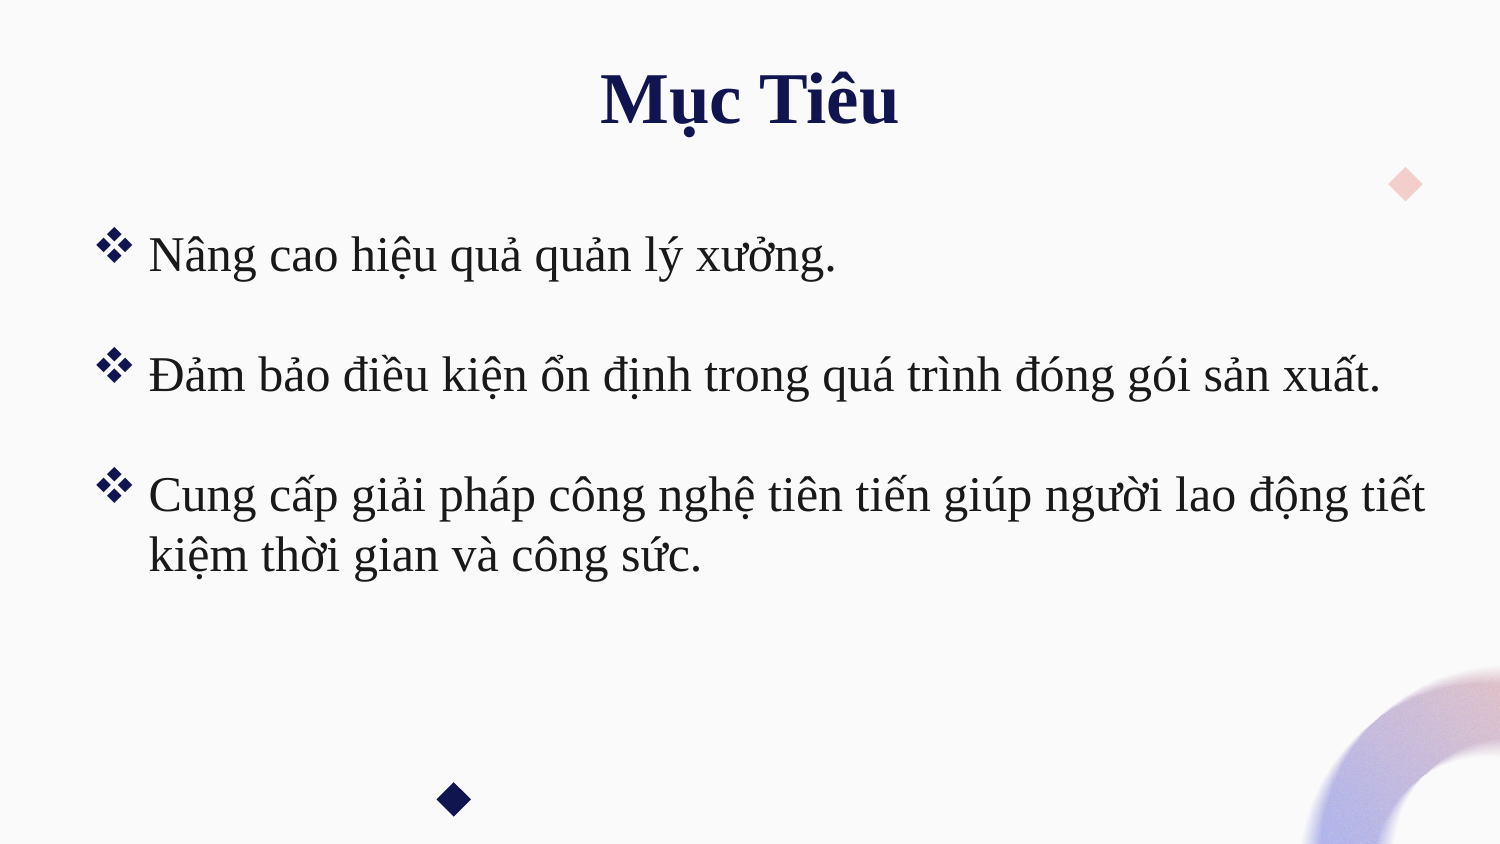

# Mục Tiêu
Nâng cao hiệu quả quản lý xưởng.

Đảm bảo điều kiện ổn định trong quá trình đóng gói sản xuất.

Cung cấp giải pháp công nghệ tiên tiến giúp người lao động tiết kiệm thời gian và công sức.